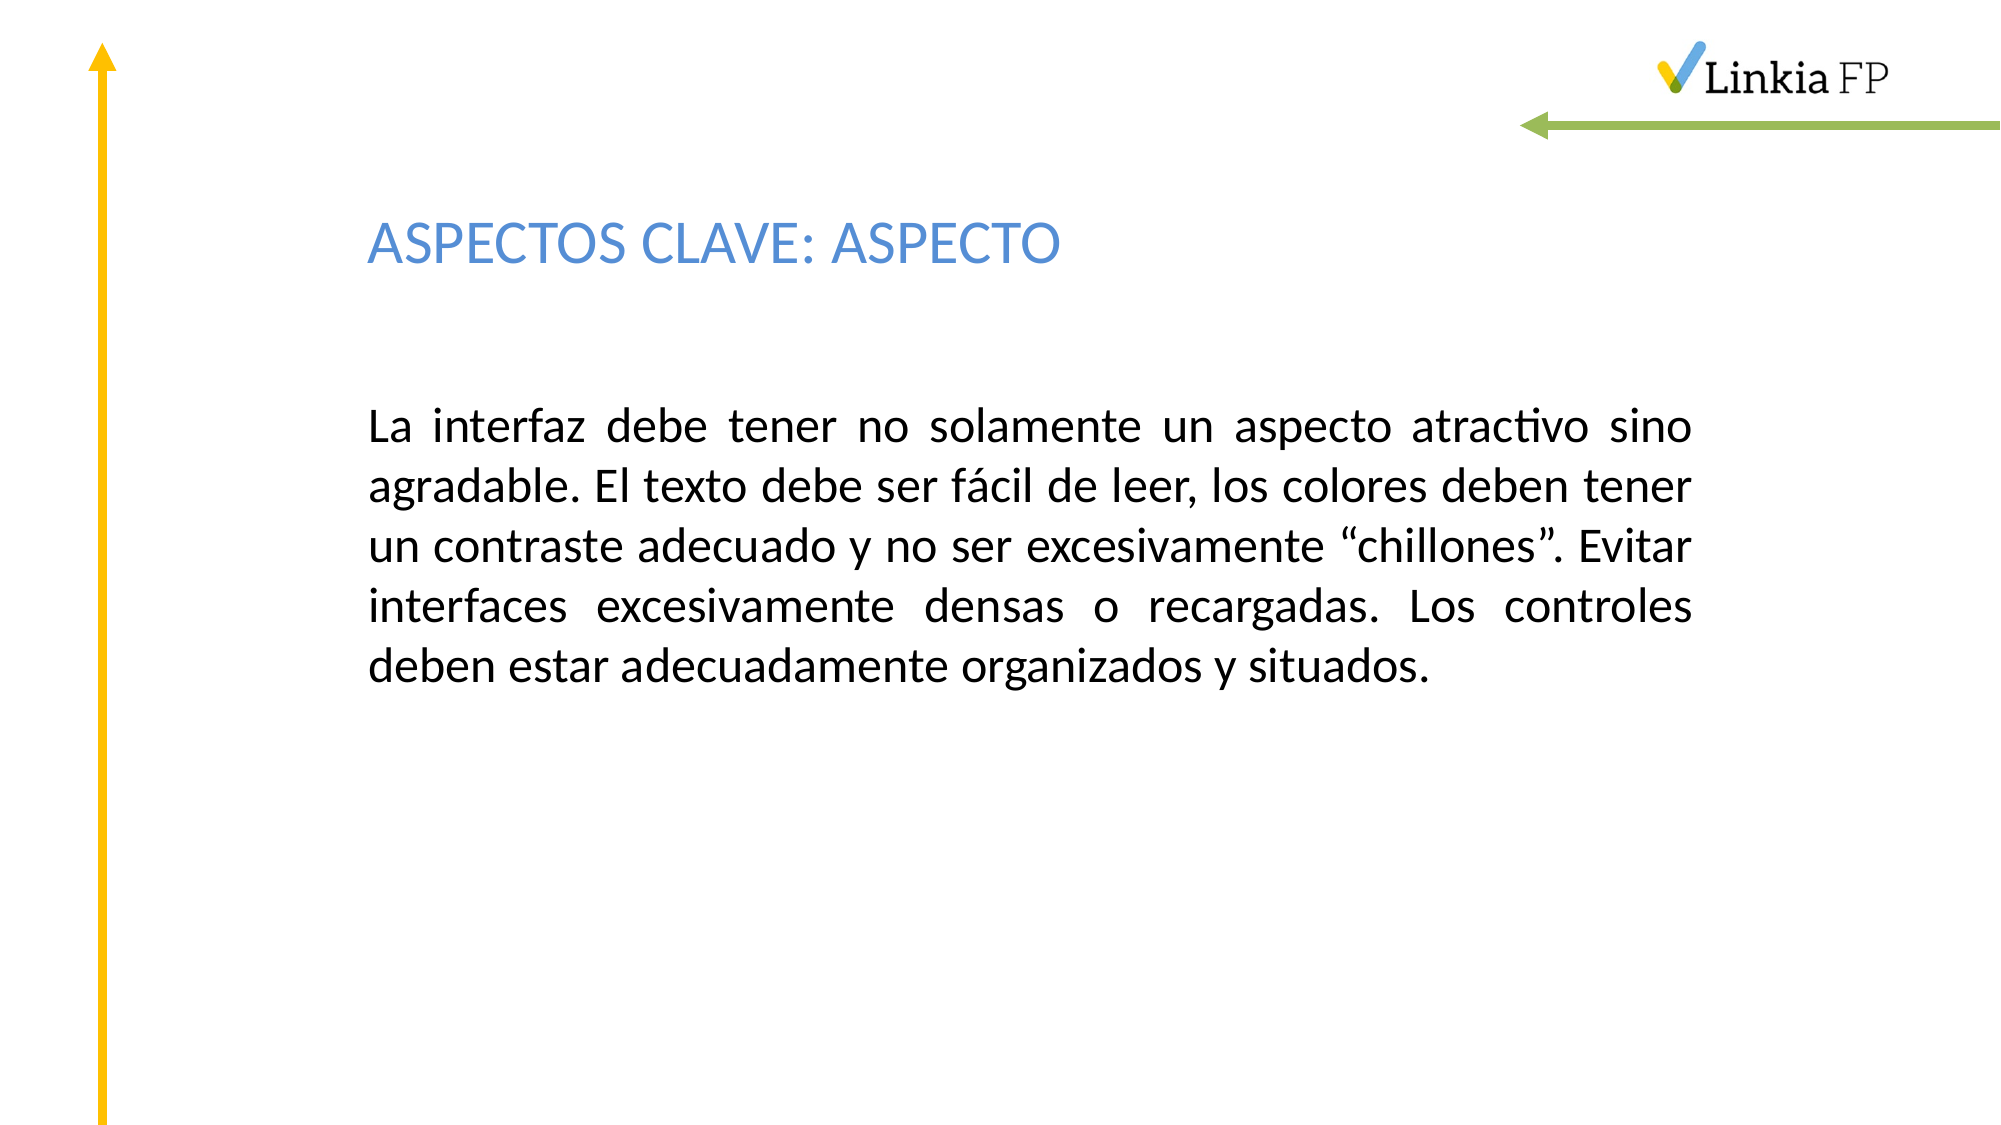

# ASPECTOS CLAVE: ASPECTO
La interfaz debe tener no solamente un aspecto atractivo sino agradable. El texto debe ser fácil de leer, los colores deben tener un contraste adecuado y no ser excesivamente “chillones”. Evitar interfaces excesivamente densas o recargadas. Los controles deben estar adecuadamente organizados y situados.